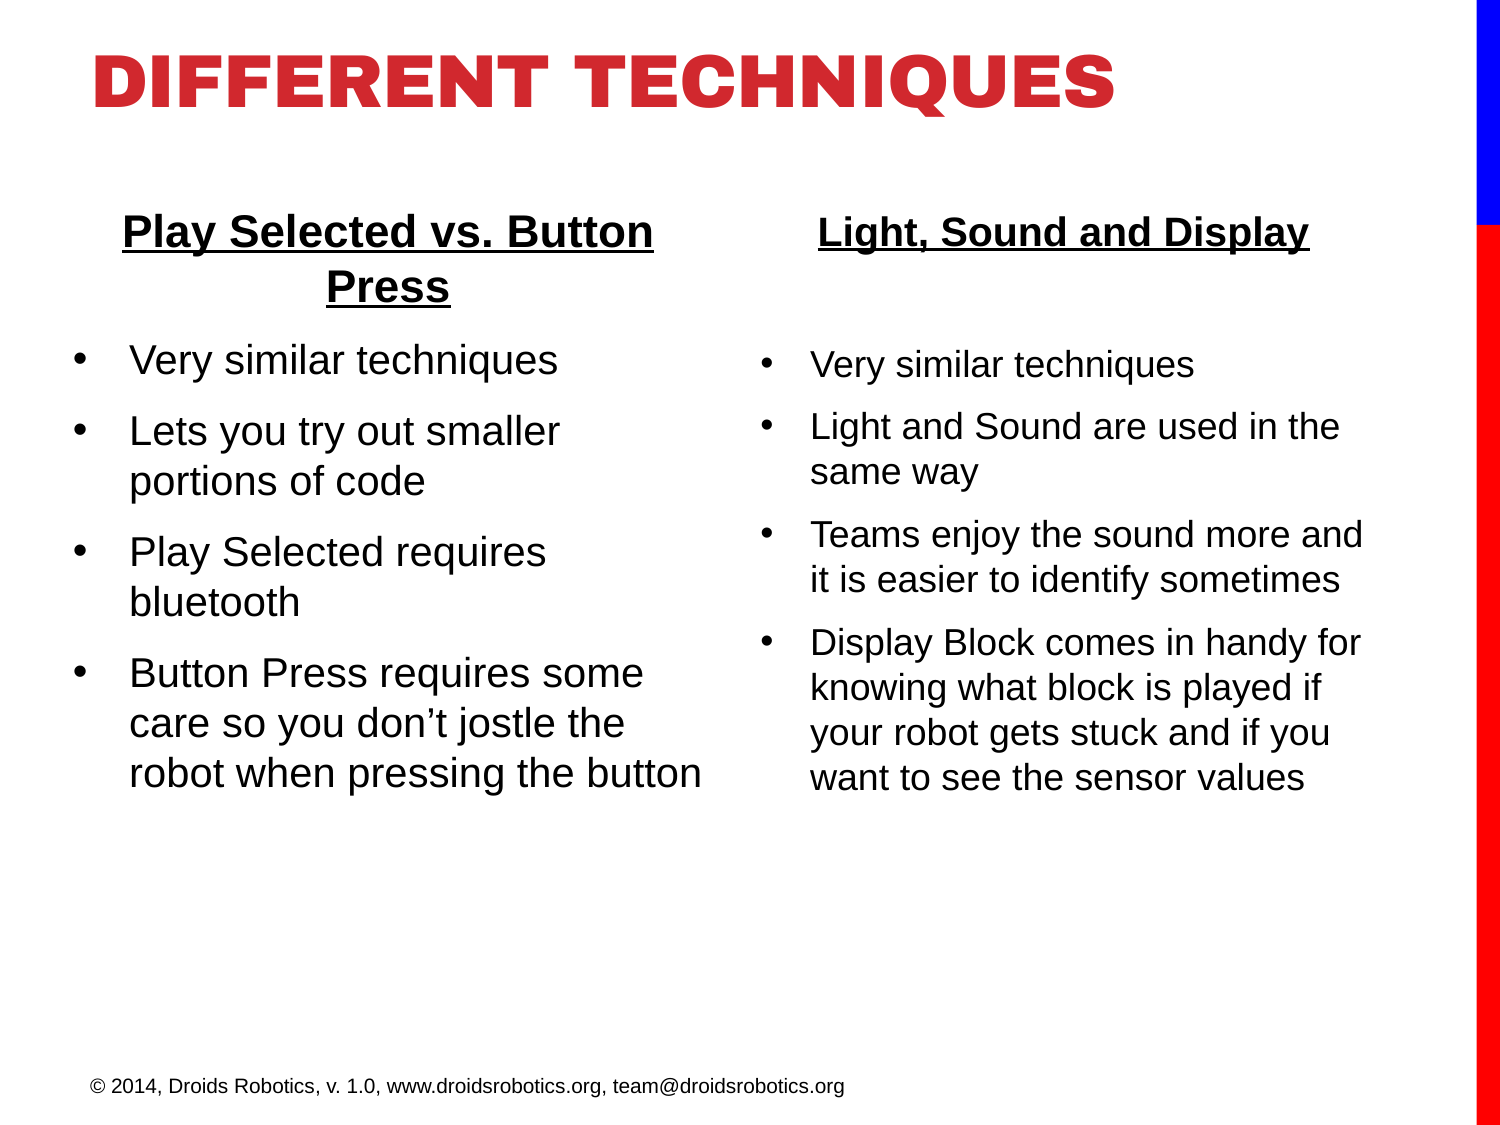

# Different Techniques
Play Selected vs. Button Press
Very similar techniques
Lets you try out smaller portions of code
Play Selected requires bluetooth
Button Press requires some care so you don’t jostle the robot when pressing the button
Light, Sound and Display

Very similar techniques
Light and Sound are used in the same way
Teams enjoy the sound more and it is easier to identify sometimes
Display Block comes in handy for knowing what block is played if your robot gets stuck and if you want to see the sensor values
© 2014, Droids Robotics, v. 1.0, www.droidsrobotics.org, team@droidsrobotics.org